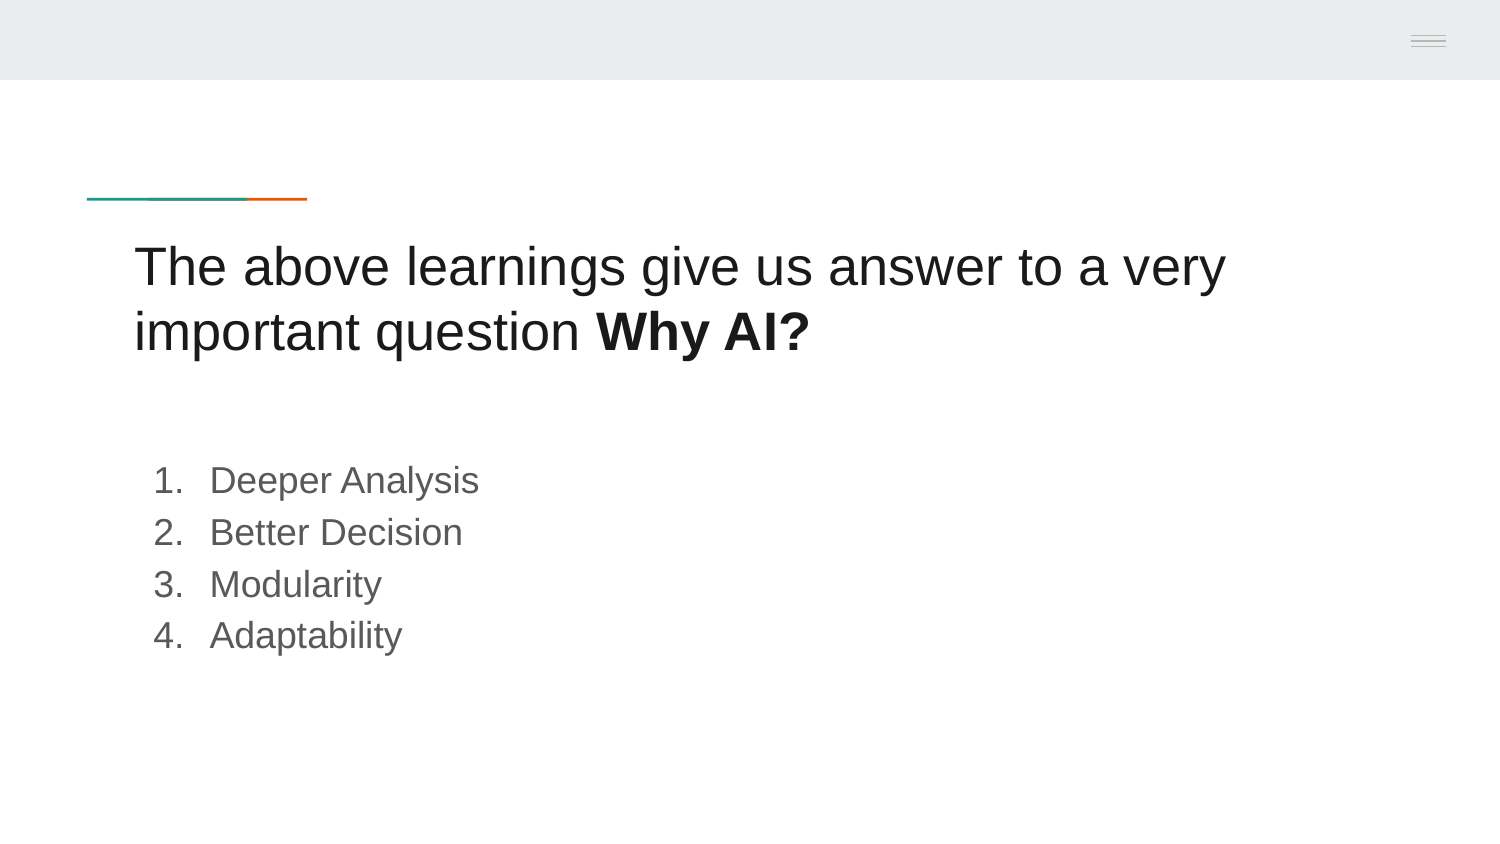

# The above learnings give us answer to a very important question Why AI?
Deeper Analysis
Better Decision
Modularity
Adaptability